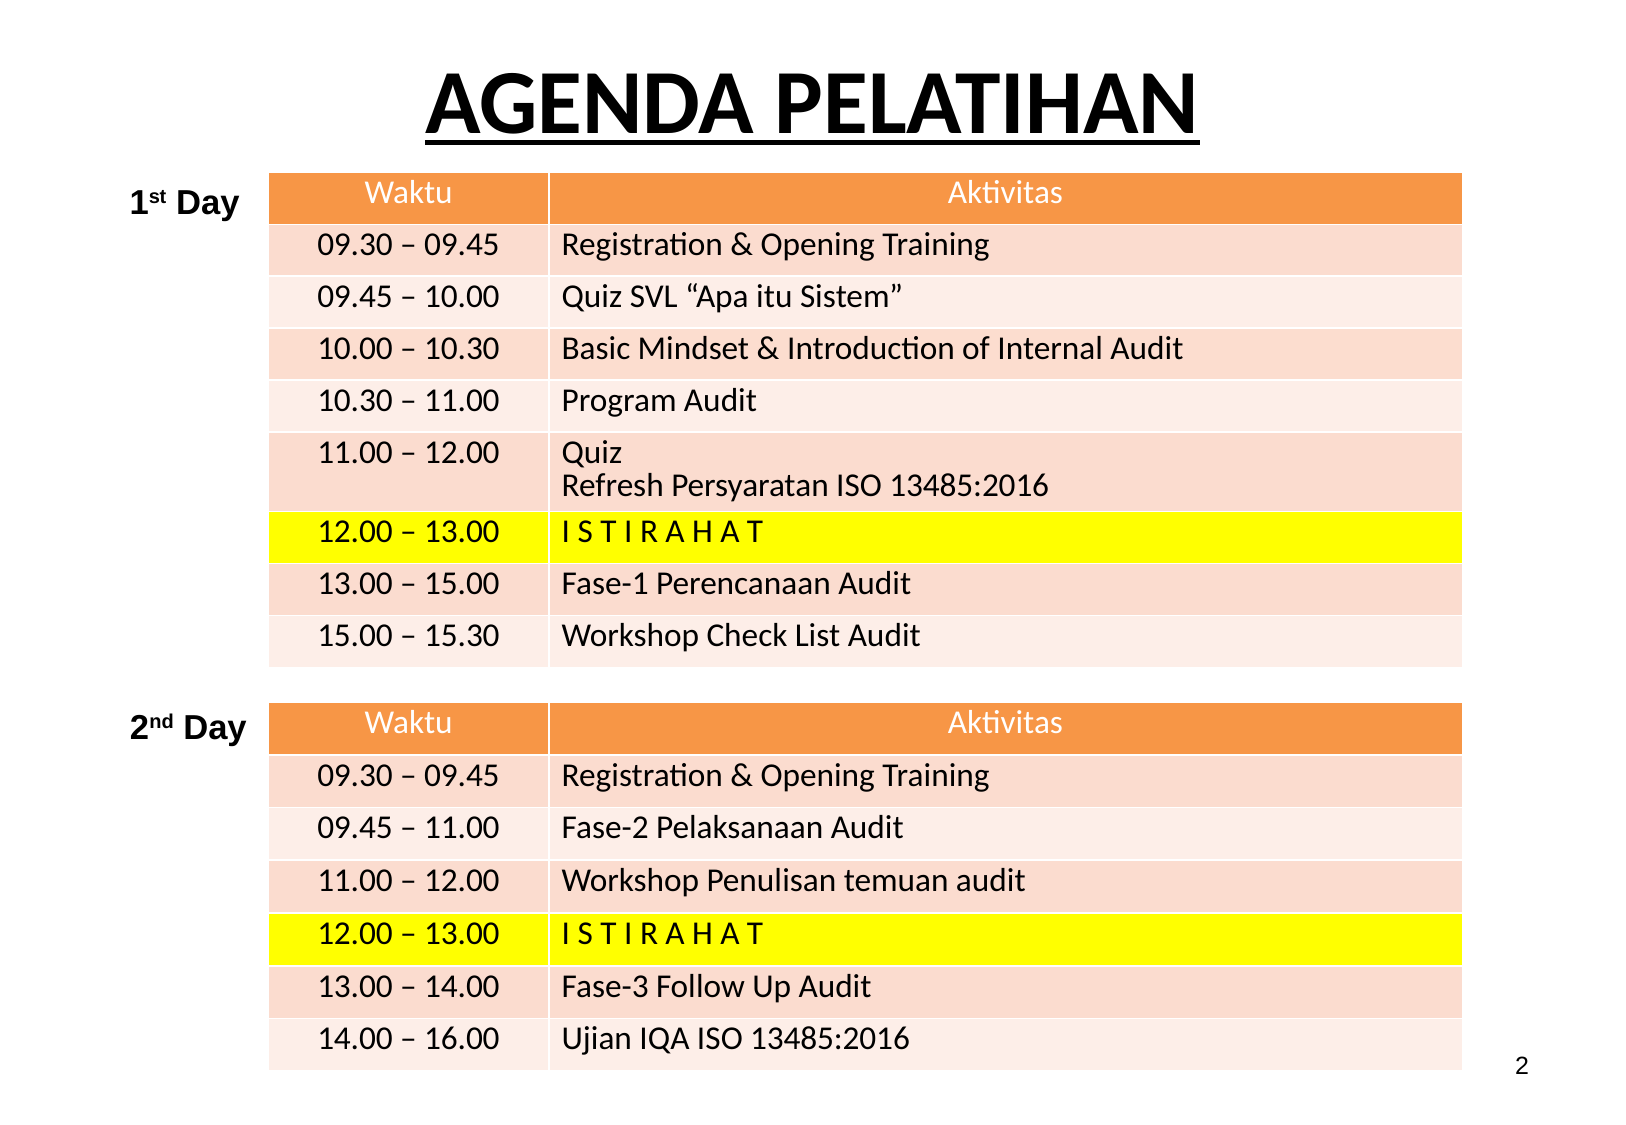

# AGENDA PELATIHAN
1st Day
| Waktu | Aktivitas |
| --- | --- |
| 09.30 – 09.45 | Registration & Opening Training |
| 09.45 – 10.00 | Quiz SVL “Apa itu Sistem” |
| 10.00 – 10.30 | Basic Mindset & Introduction of Internal Audit |
| 10.30 – 11.00 | Program Audit |
| 11.00 – 12.00 | Quiz Refresh Persyaratan ISO 13485:2016 |
| 12.00 – 13.00 | I S T I R A H A T |
| 13.00 – 15.00 | Fase-1 Perencanaan Audit |
| 15.00 – 15.30 | Workshop Check List Audit |
2nd Day
| Waktu | Aktivitas |
| --- | --- |
| 09.30 – 09.45 | Registration & Opening Training |
| 09.45 – 11.00 | Fase-2 Pelaksanaan Audit |
| 11.00 – 12.00 | Workshop Penulisan temuan audit |
| 12.00 – 13.00 | I S T I R A H A T |
| 13.00 – 14.00 | Fase-3 Follow Up Audit |
| 14.00 – 16.00 | Ujian IQA ISO 13485:2016 |
2